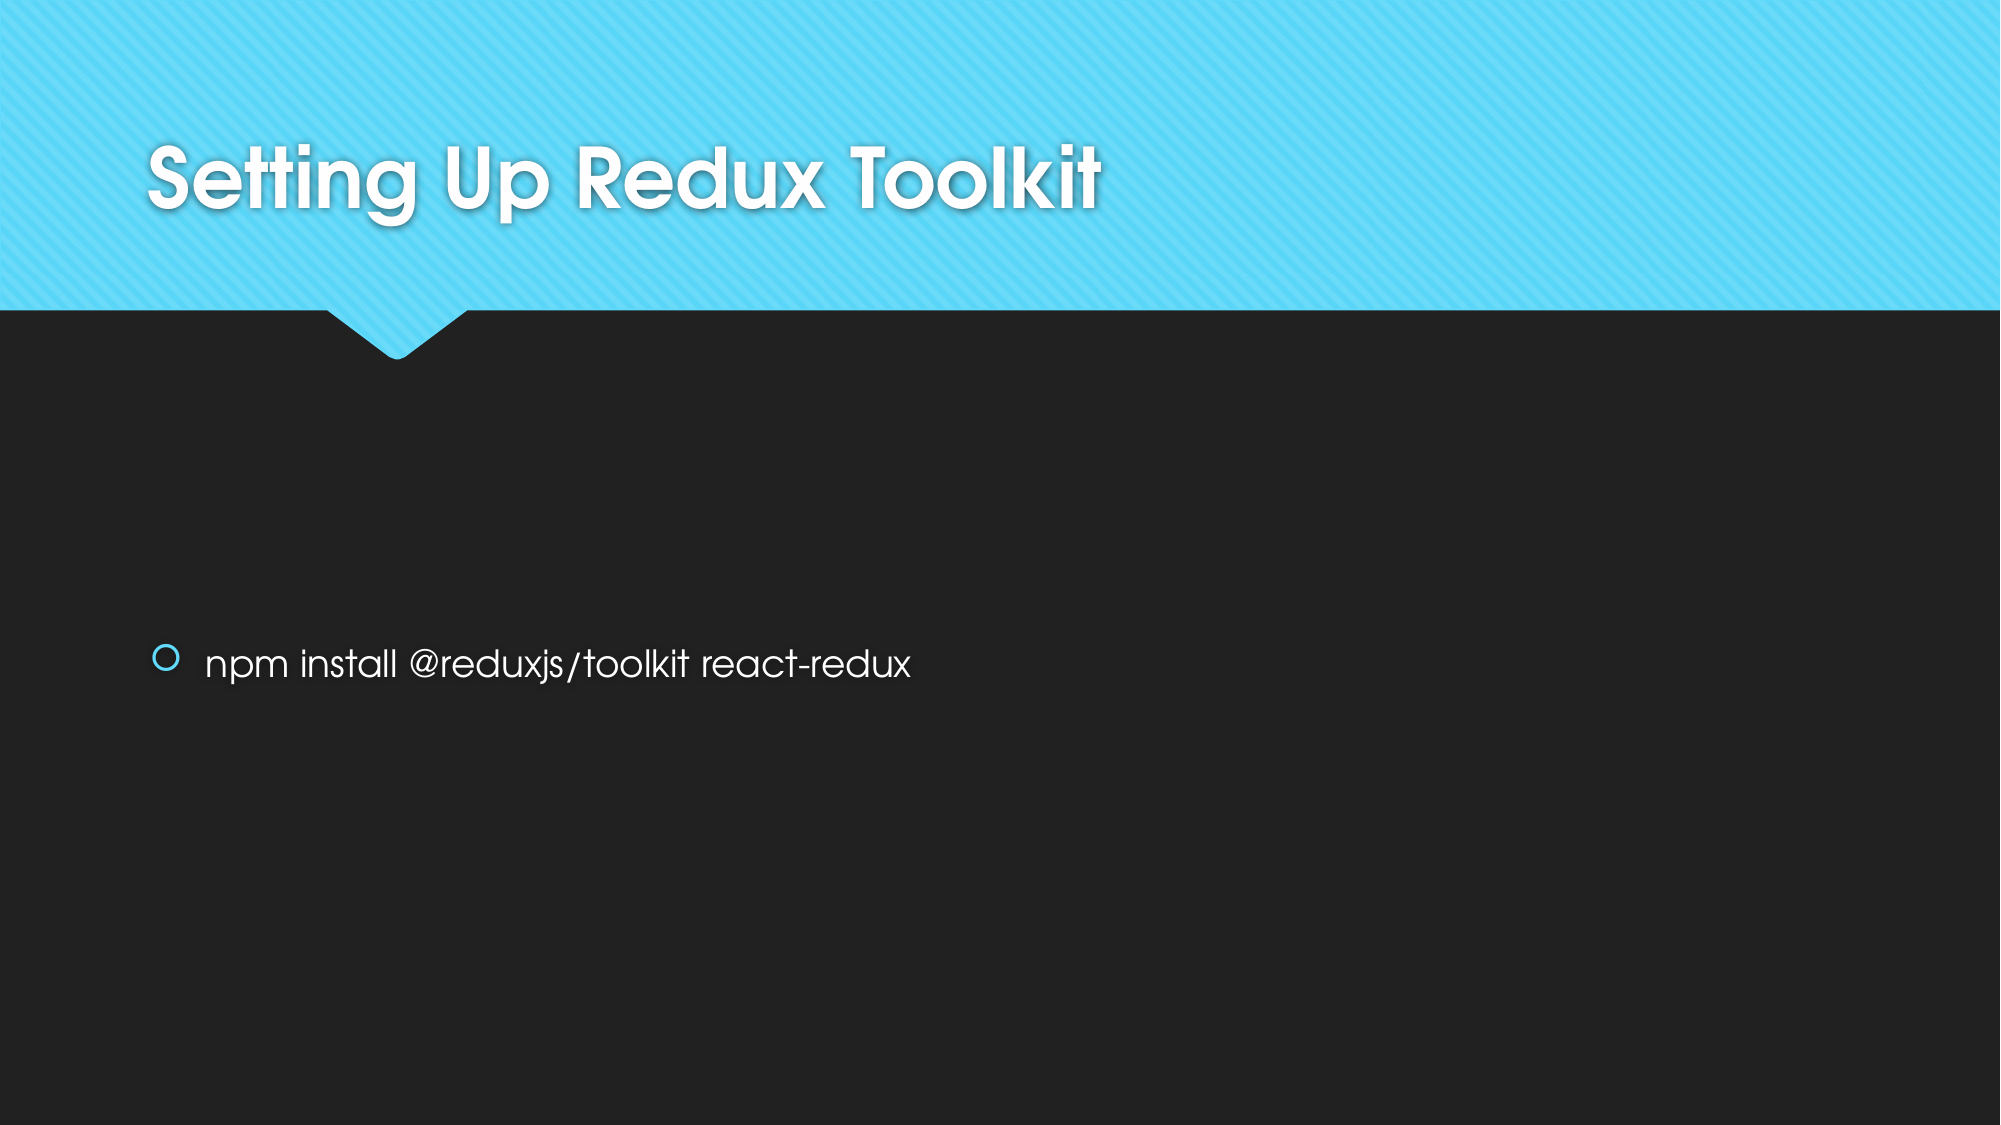

# Setting Up Redux Toolkit
npm install @reduxjs/toolkit react-redux